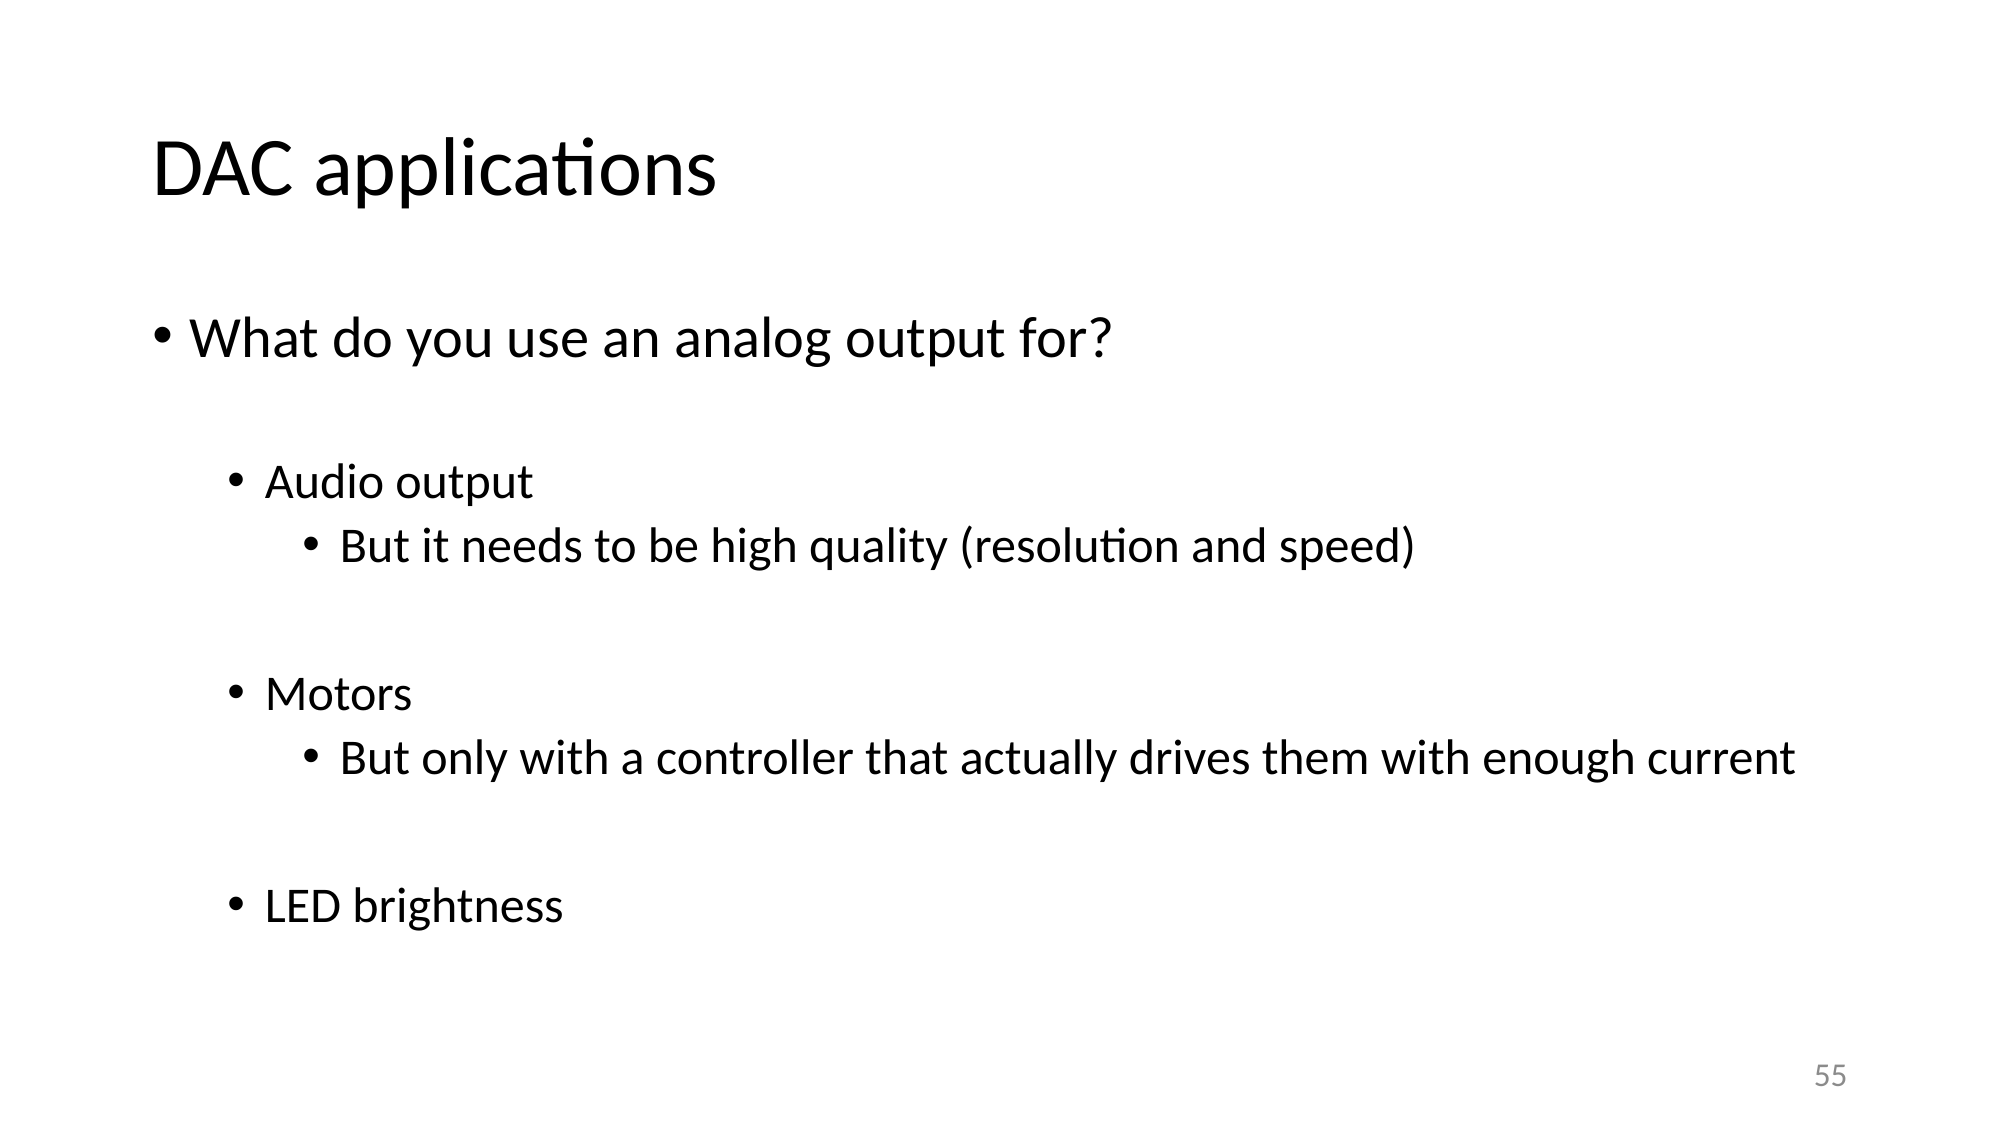

# DAC applications
What do you use an analog output for?

Audio output
But it needs to be high quality (resolution and speed)

Motors
But only with a controller that actually drives them with enough current

LED brightness

55